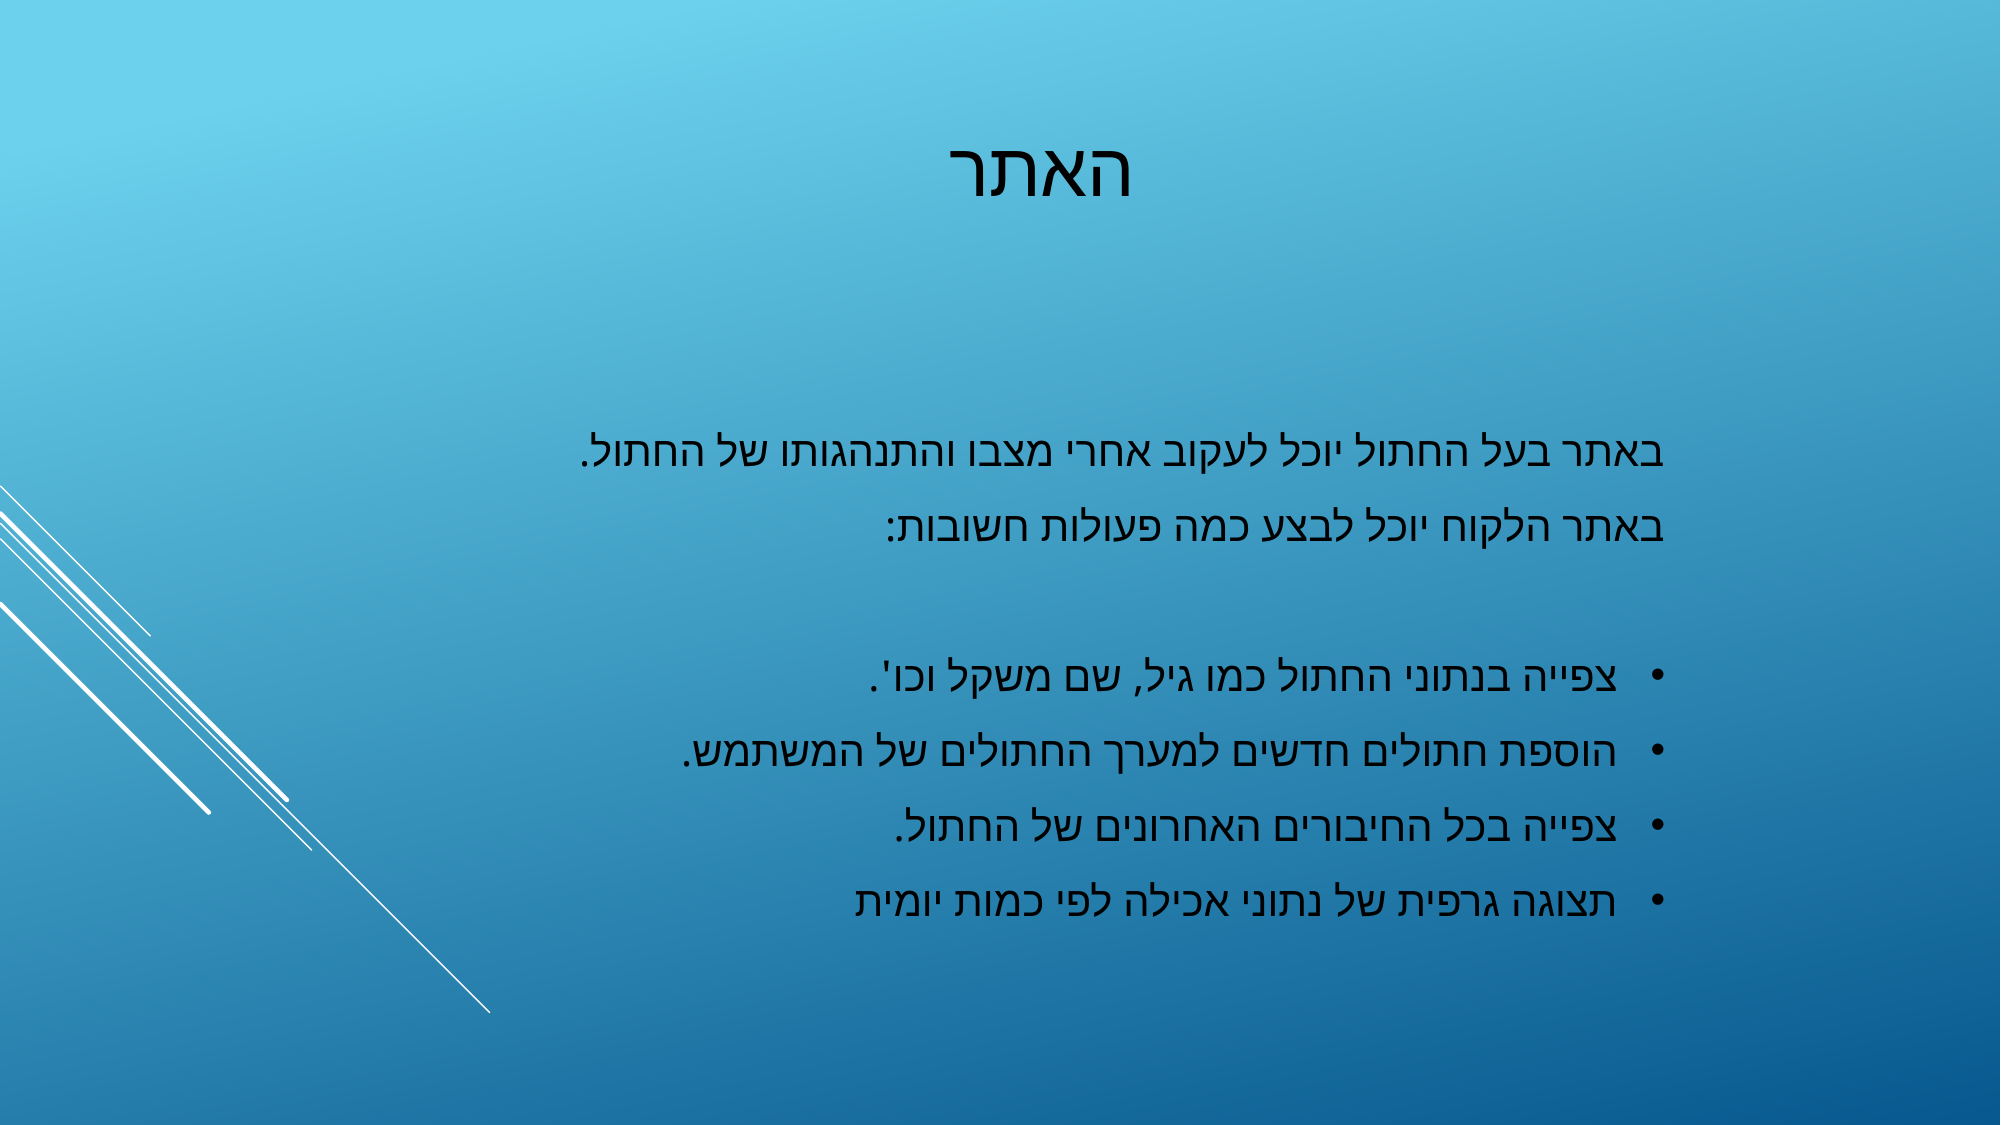

# האתר

באתר בעל החתול יוכל לעקוב אחרי מצבו והתנהגותו של החתול.
באתר הלקוח יוכל לבצע כמה פעולות חשובות:

צפייה בנתוני החתול כמו גיל, שם משקל וכו'.
הוספת חתולים חדשים למערך החתולים של המשתמש.
צפייה בכל החיבורים האחרונים של החתול.
תצוגה גרפית של נתוני אכילה לפי כמות יומית